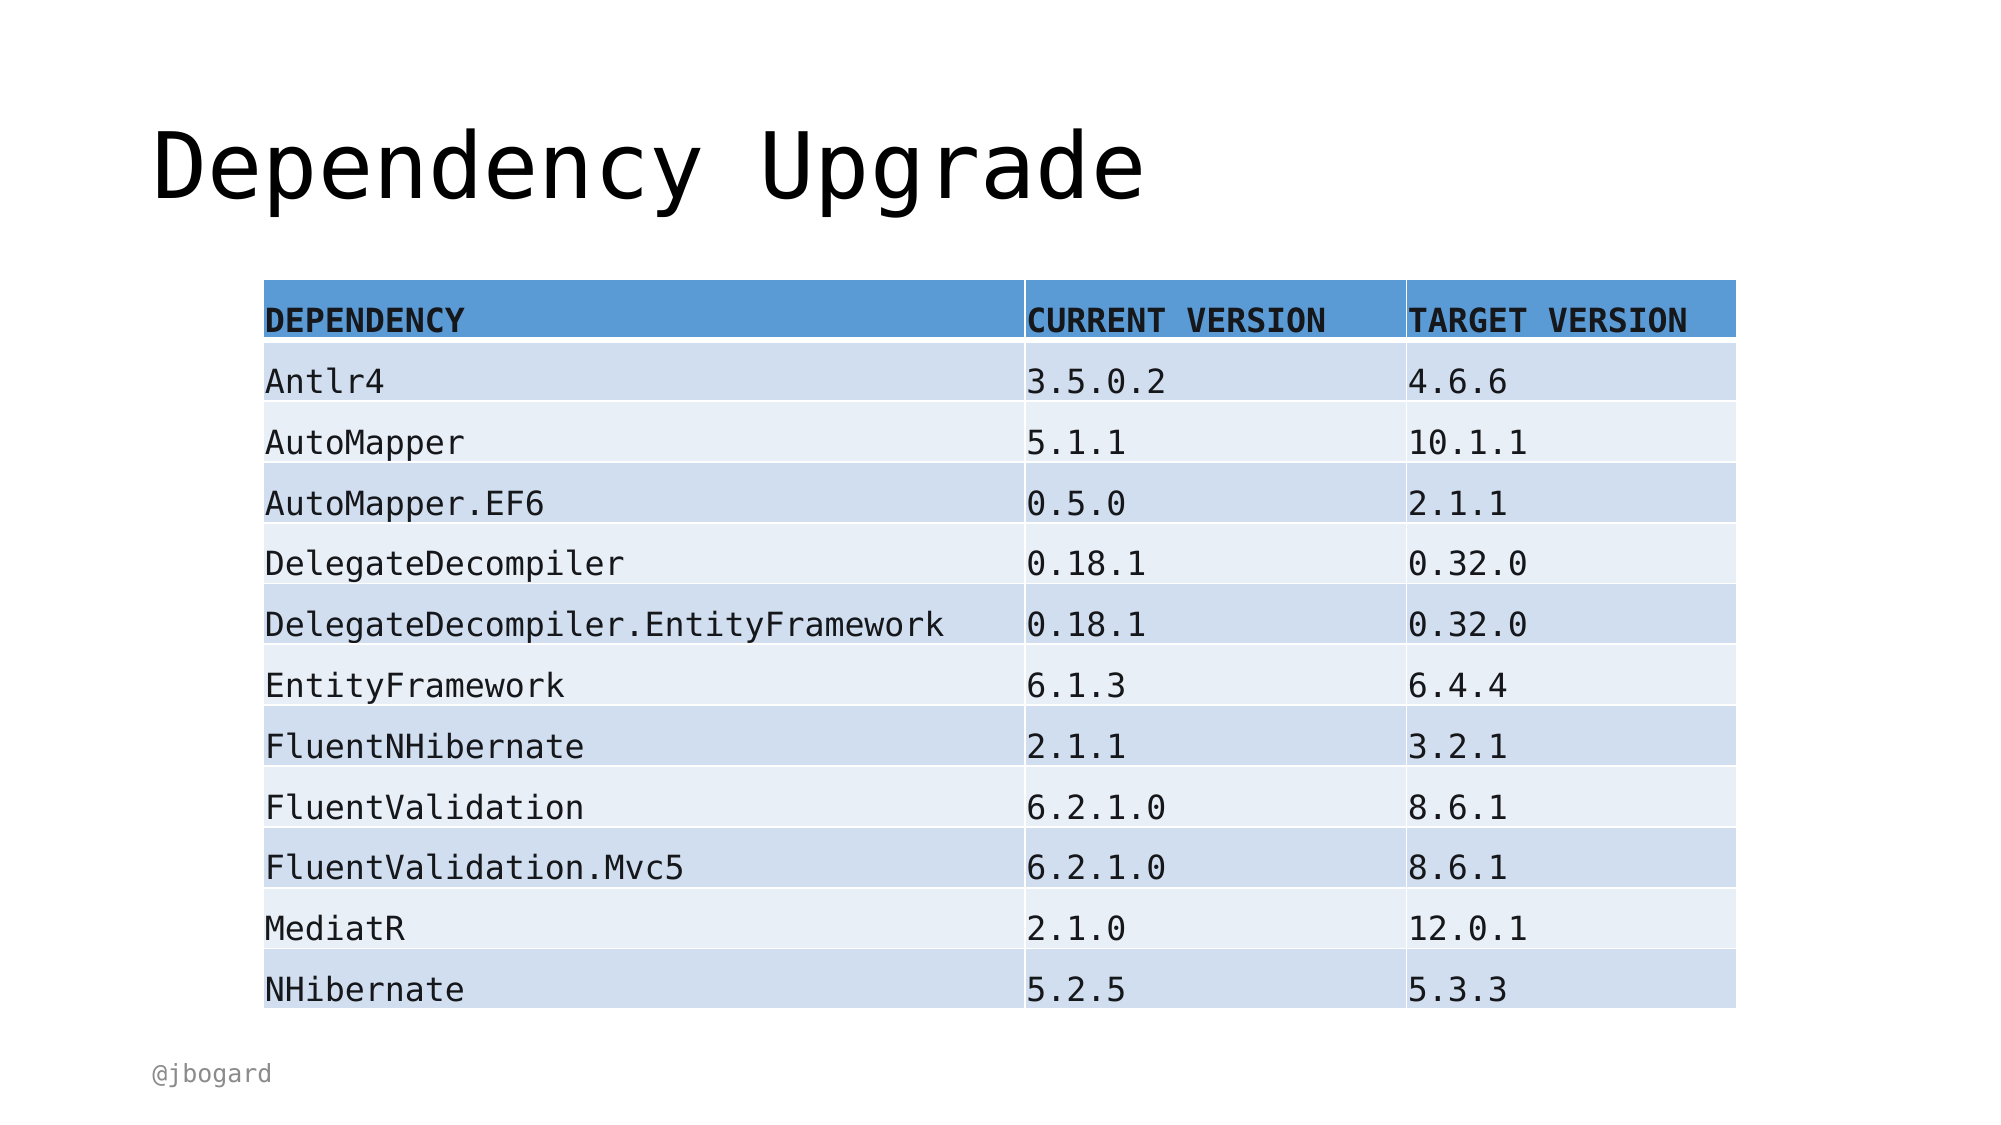

# Dependency Upgrade
| DEPENDENCY | CURRENT VERSION | TARGET VERSION |
| --- | --- | --- |
| Antlr4 | 3.5.0.2 | 4.6.6 |
| AutoMapper | 5.1.1 | 10.1.1 |
| AutoMapper.EF6 | 0.5.0 | 2.1.1 |
| DelegateDecompiler | 0.18.1 | 0.32.0 |
| DelegateDecompiler.EntityFramework | 0.18.1 | 0.32.0 |
| EntityFramework | 6.1.3 | 6.4.4 |
| FluentNHibernate | 2.1.1 | 3.2.1 |
| FluentValidation | 6.2.1.0 | 8.6.1 |
| FluentValidation.Mvc5 | 6.2.1.0 | 8.6.1 |
| MediatR | 2.1.0 | 12.0.1 |
| NHibernate | 5.2.5 | 5.3.3 |
@jbogard